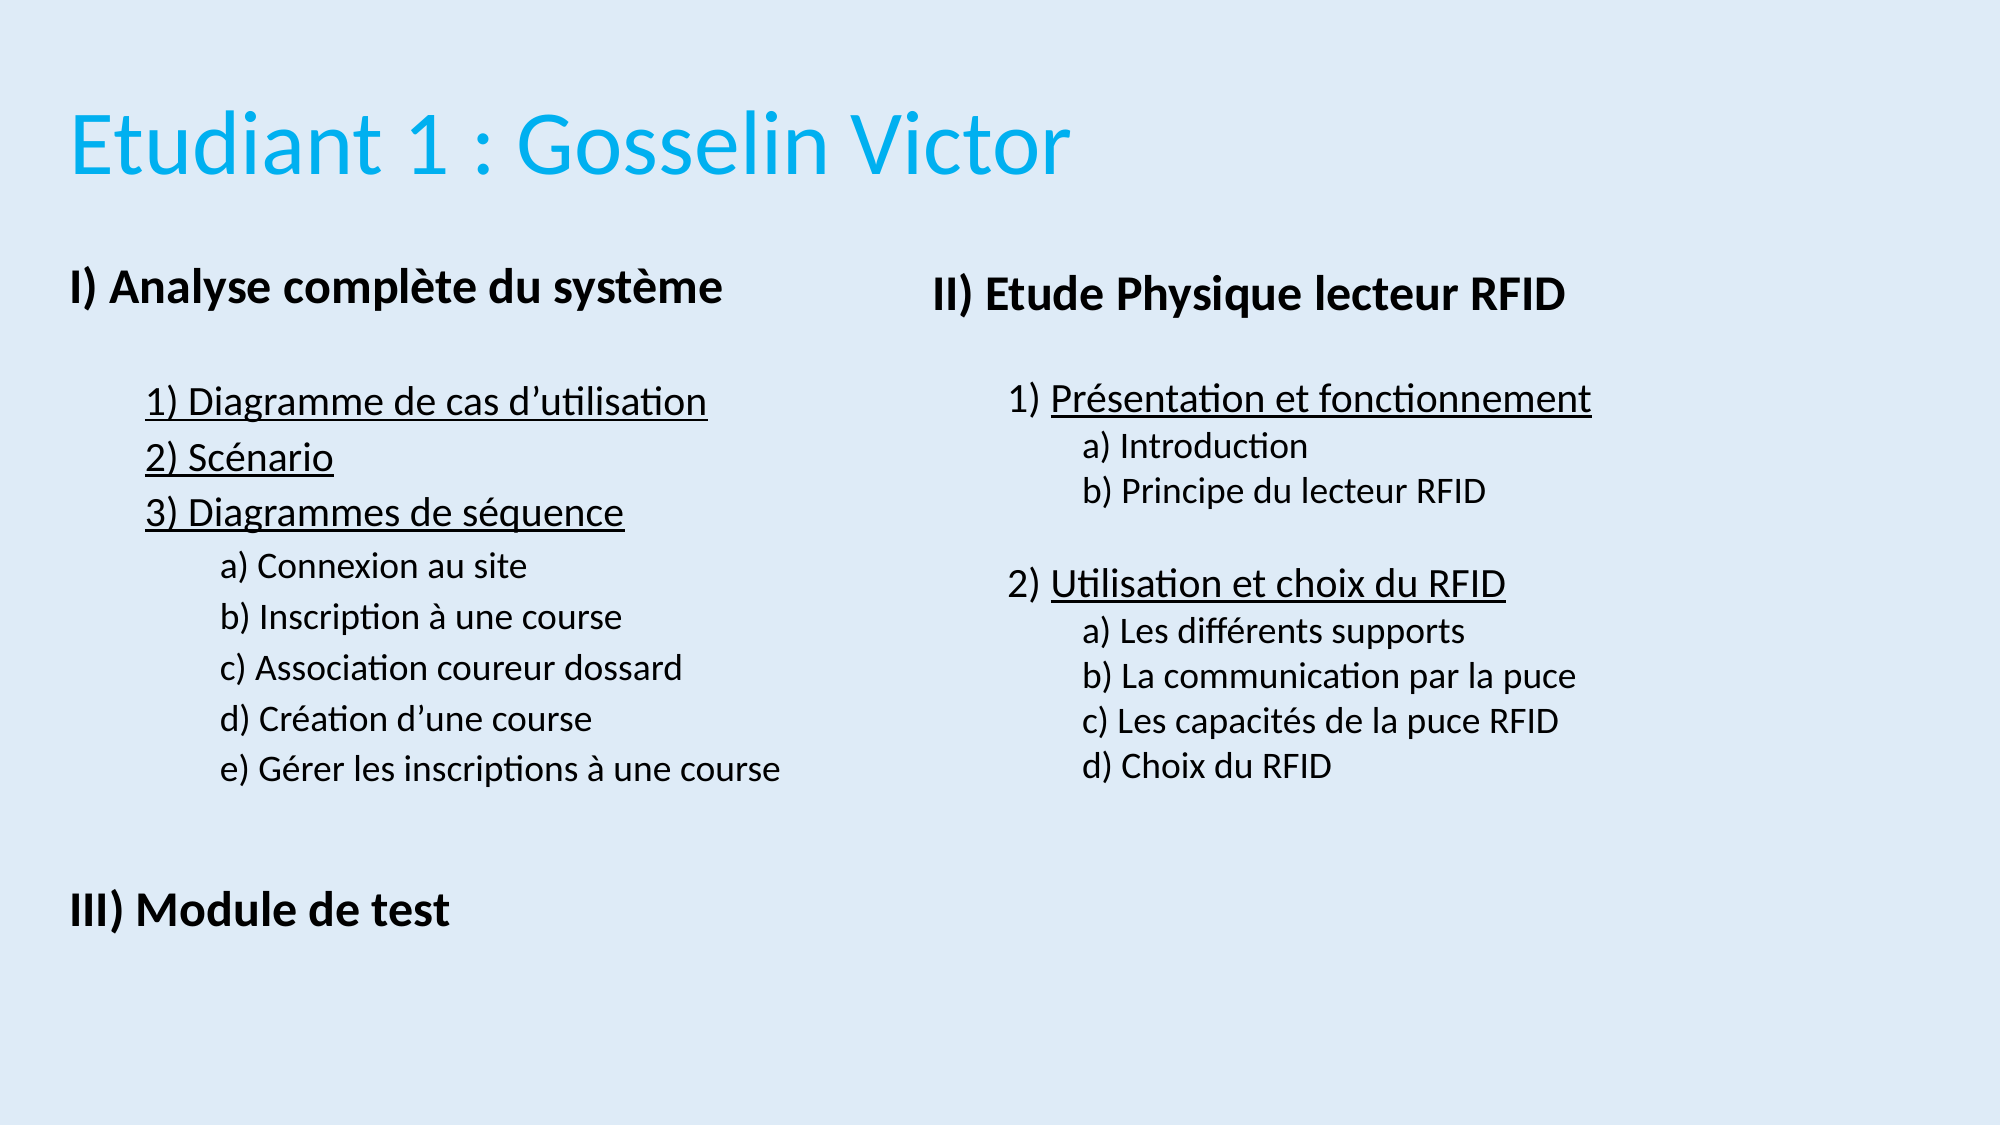

# Etudiant 1 : Gosselin Victor
I) Analyse complète du système

1) Diagramme de cas d’utilisation
2) Scénario
3) Diagrammes de séquence
a) Connexion au site
b) Inscription à une course
c) Association coureur dossard
d) Création d’une course
e) Gérer les inscriptions à une course
II) Etude Physique lecteur RFID

1) Présentation et fonctionnement
a) Introduction
b) Principe du lecteur RFID

2) Utilisation et choix du RFID
a) Les différents supports
b) La communication par la puce
c) Les capacités de la puce RFID
d) Choix du RFID
III) Module de test